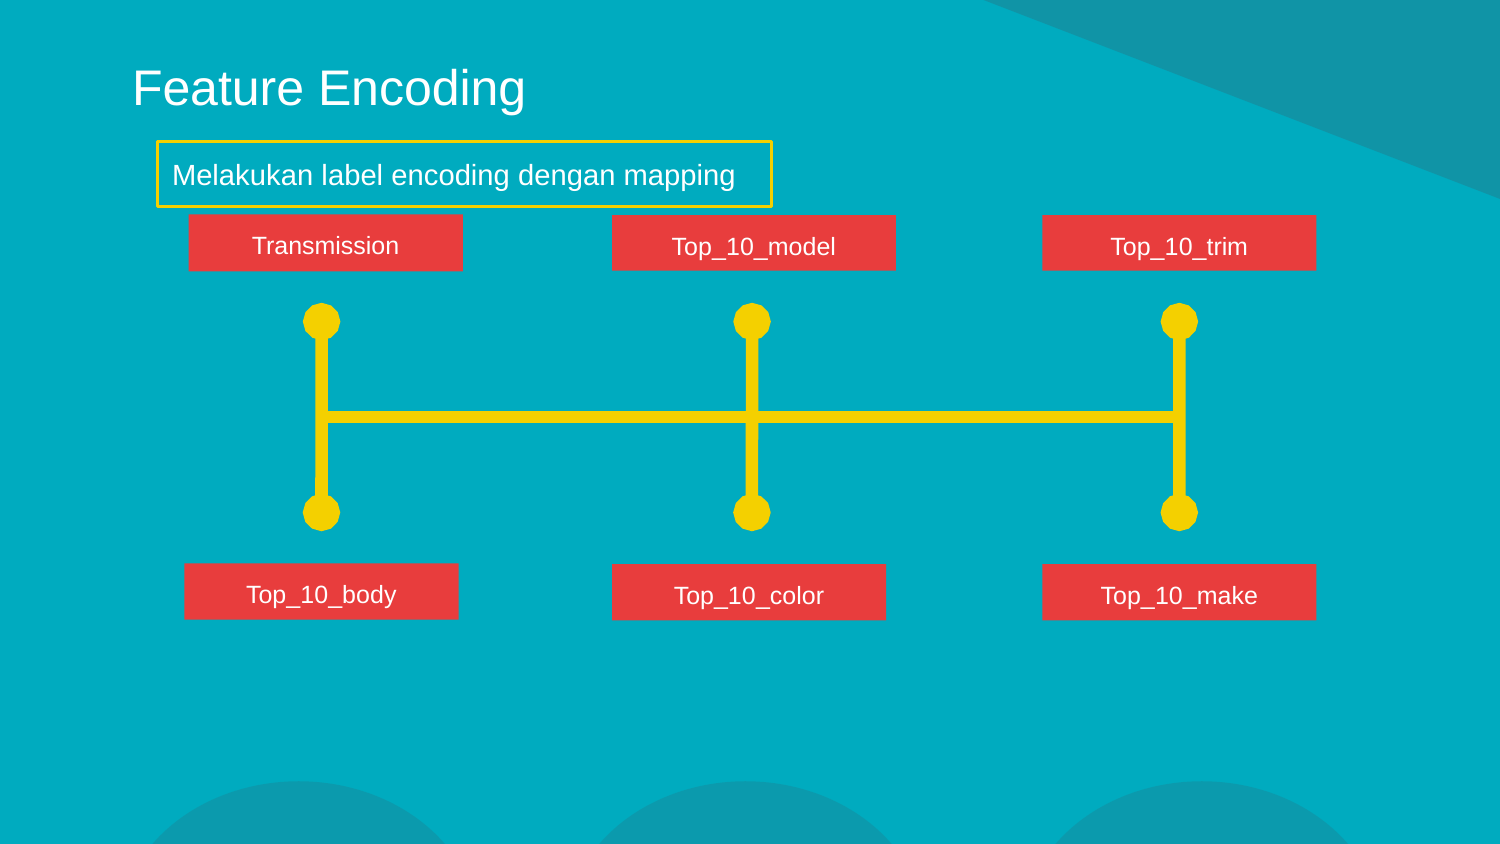

# Feature Encoding
Melakukan label encoding dengan mapping
Transmission

Top_10_model
Top_10_trim
Top_10_body

Top_10_color
Top_10_make